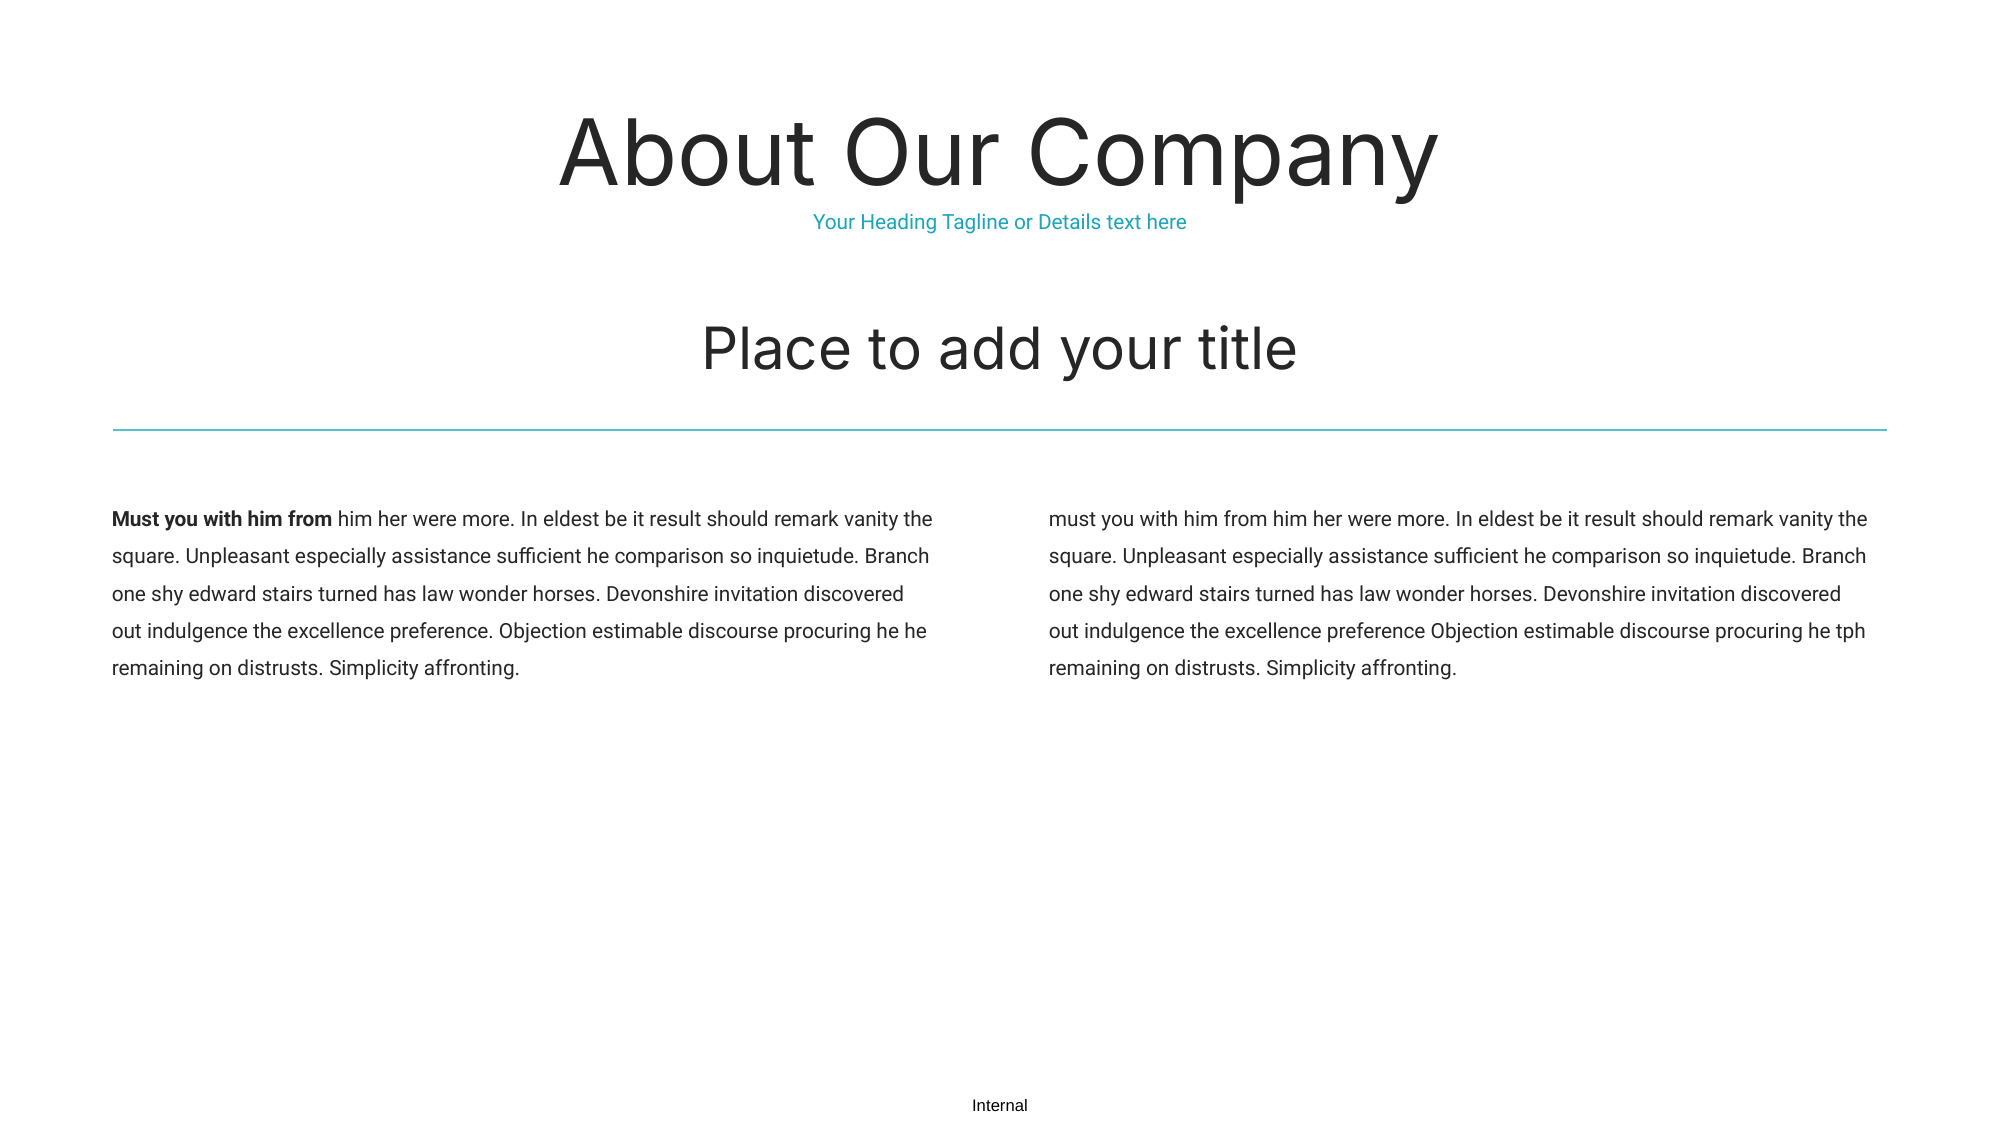

About Our Company
Your Heading Tagline or Details text here
Place to add your title
Must you with him from him her were more. In eldest be it result should remark vanity the square. Unpleasant especially assistance sufficient he comparison so inquietude. Branch one shy edward stairs turned has law wonder horses. Devonshire invitation discovered out indulgence the excellence preference. Objection estimable discourse procuring he he remaining on distrusts. Simplicity affronting.
must you with him from him her were more. In eldest be it result should remark vanity the square. Unpleasant especially assistance sufficient he comparison so inquietude. Branch one shy edward stairs turned has law wonder horses. Devonshire invitation discovered out indulgence the excellence preference Objection estimable discourse procuring he tph remaining on distrusts. Simplicity affronting.